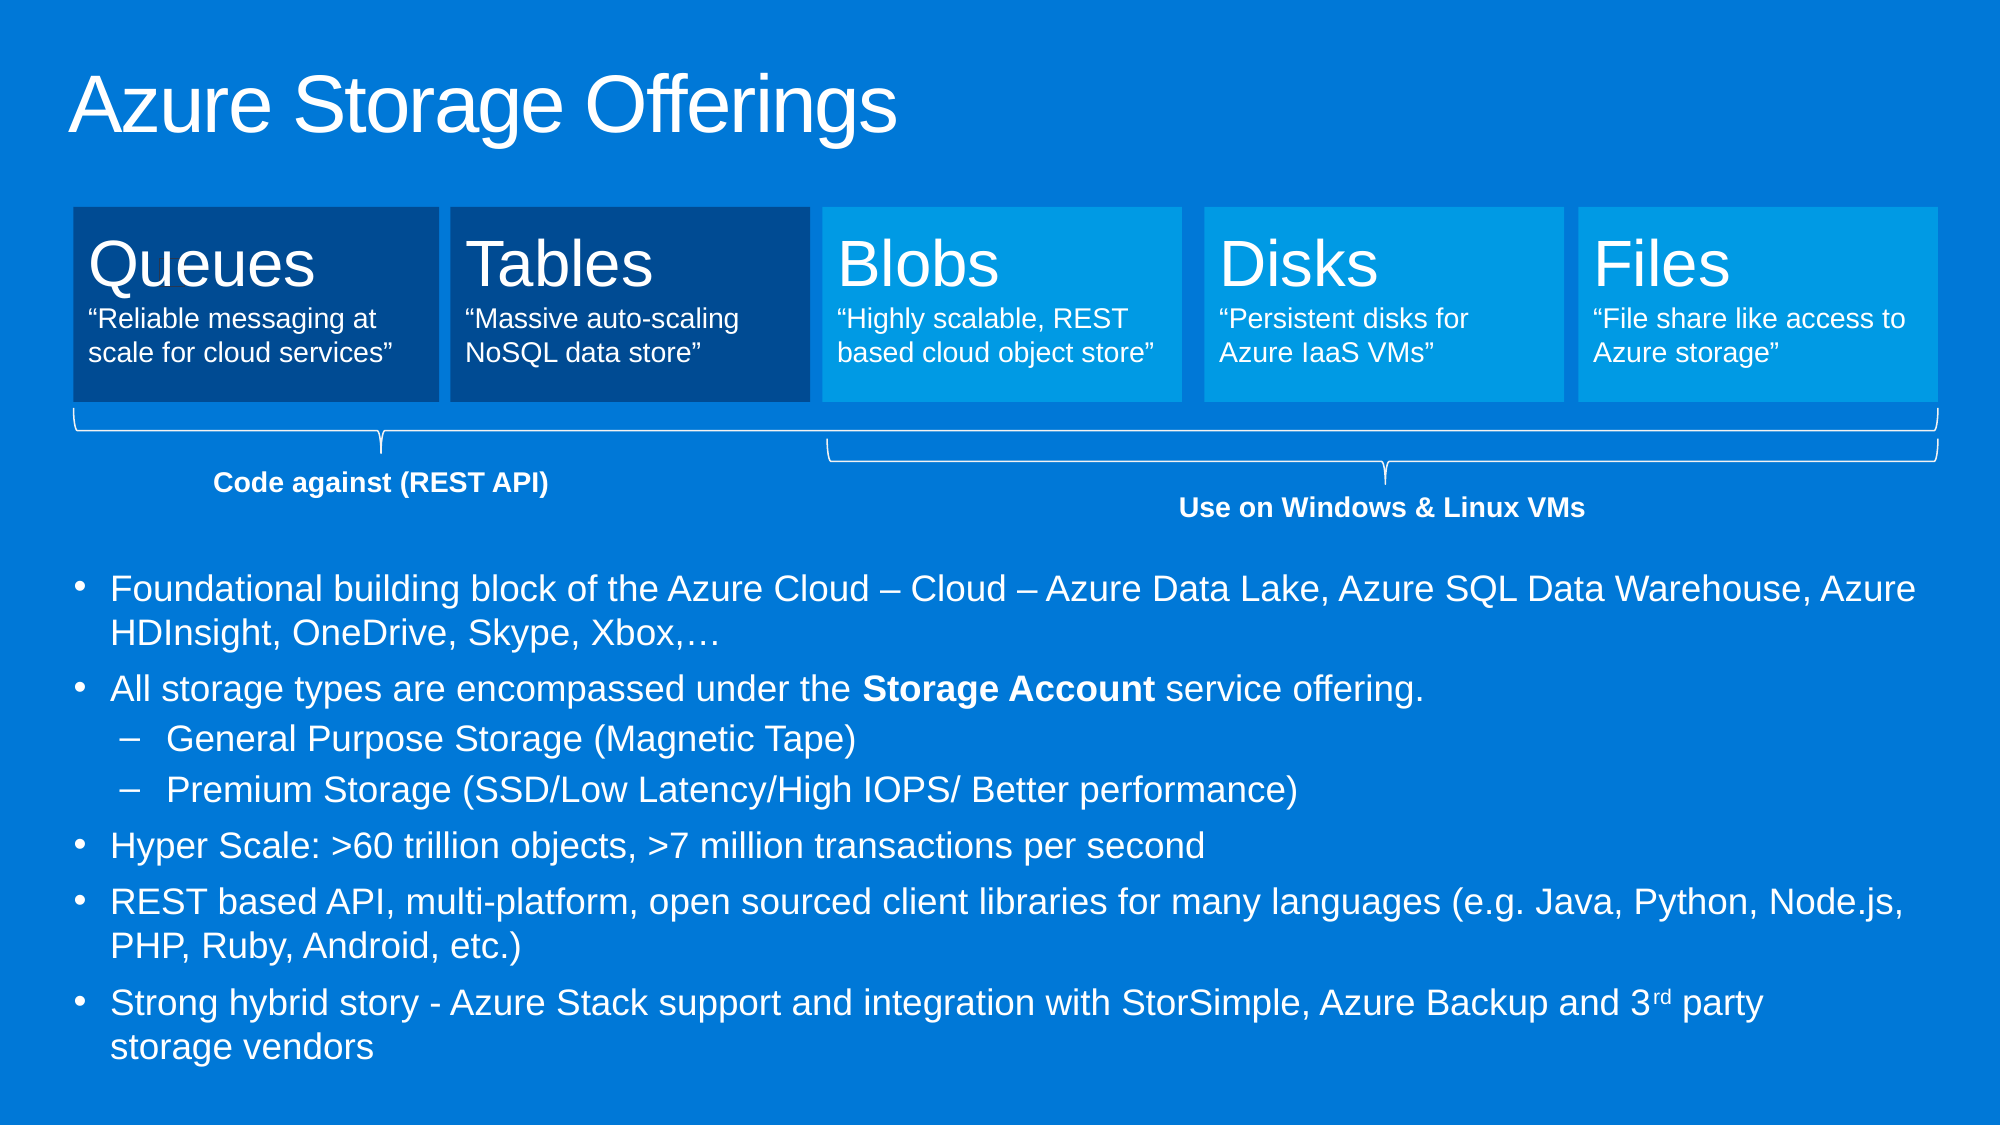

# Azure Storage Offerings
Queues
“Reliable messaging at scale for cloud services”
Tables
“Massive auto-scaling NoSQL data store”
Blobs
“Highly scalable, REST based cloud object store”
Disks
“Persistent disks for Azure IaaS VMs”
Files
“File share like access to Azure storage”

Code against (REST API)
Use on Windows & Linux VMs
Foundational building block of the Azure Cloud – Cloud – Azure Data Lake, Azure SQL Data Warehouse, Azure HDInsight, OneDrive, Skype, Xbox,…
All storage types are encompassed under the Storage Account service offering.
General Purpose Storage (Magnetic Tape)
Premium Storage (SSD/Low Latency/High IOPS/ Better performance)
Hyper Scale: >60 trillion objects, >7 million transactions per second
REST based API, multi-platform, open sourced client libraries for many languages (e.g. Java, Python, Node.js, PHP, Ruby, Android, etc.)
Strong hybrid story - Azure Stack support and integration with StorSimple, Azure Backup and 3rd party
storage vendors